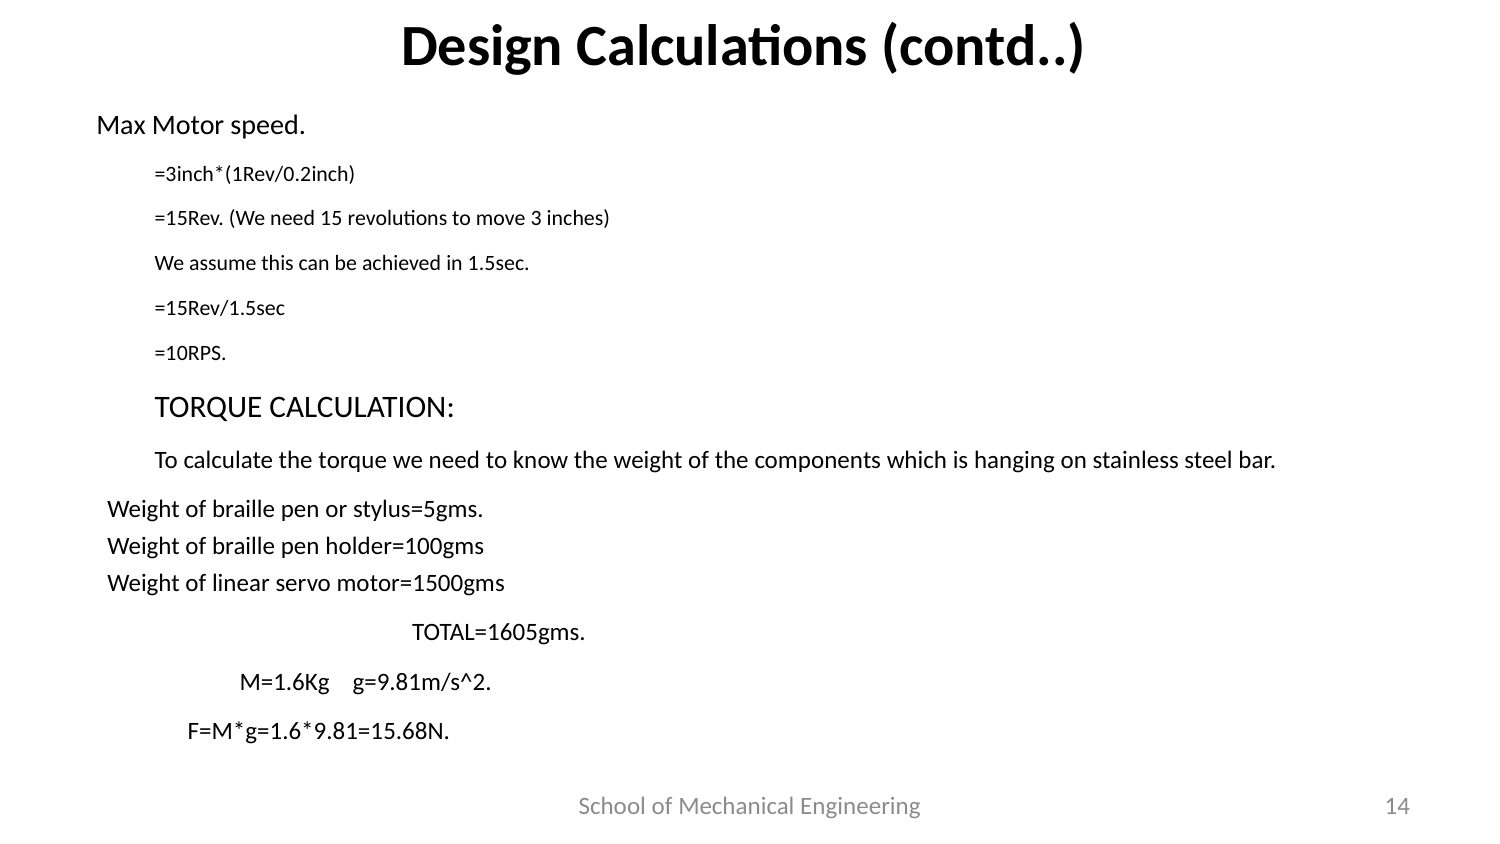

# Design Calculations (contd..)
 Max Motor speed.
=3inch*(1Rev/0.2inch)
=15Rev. (We need 15 revolutions to move 3 inches)
We assume this can be achieved in 1.5sec.
=15Rev/1.5sec
=10RPS.
TORQUE CALCULATION:
To calculate the torque we need to know the weight of the components which is hanging on stainless steel bar.
   Weight of braille pen or stylus=5gms.
   Weight of braille pen holder=100gms
   Weight of linear servo motor=1500gms
                                                        TOTAL=1605gms.
                          M=1.6Kg    g=9.81m/s^2.
                 F=M*g=1.6*9.81=15.68N.

School of Mechanical Engineering
14